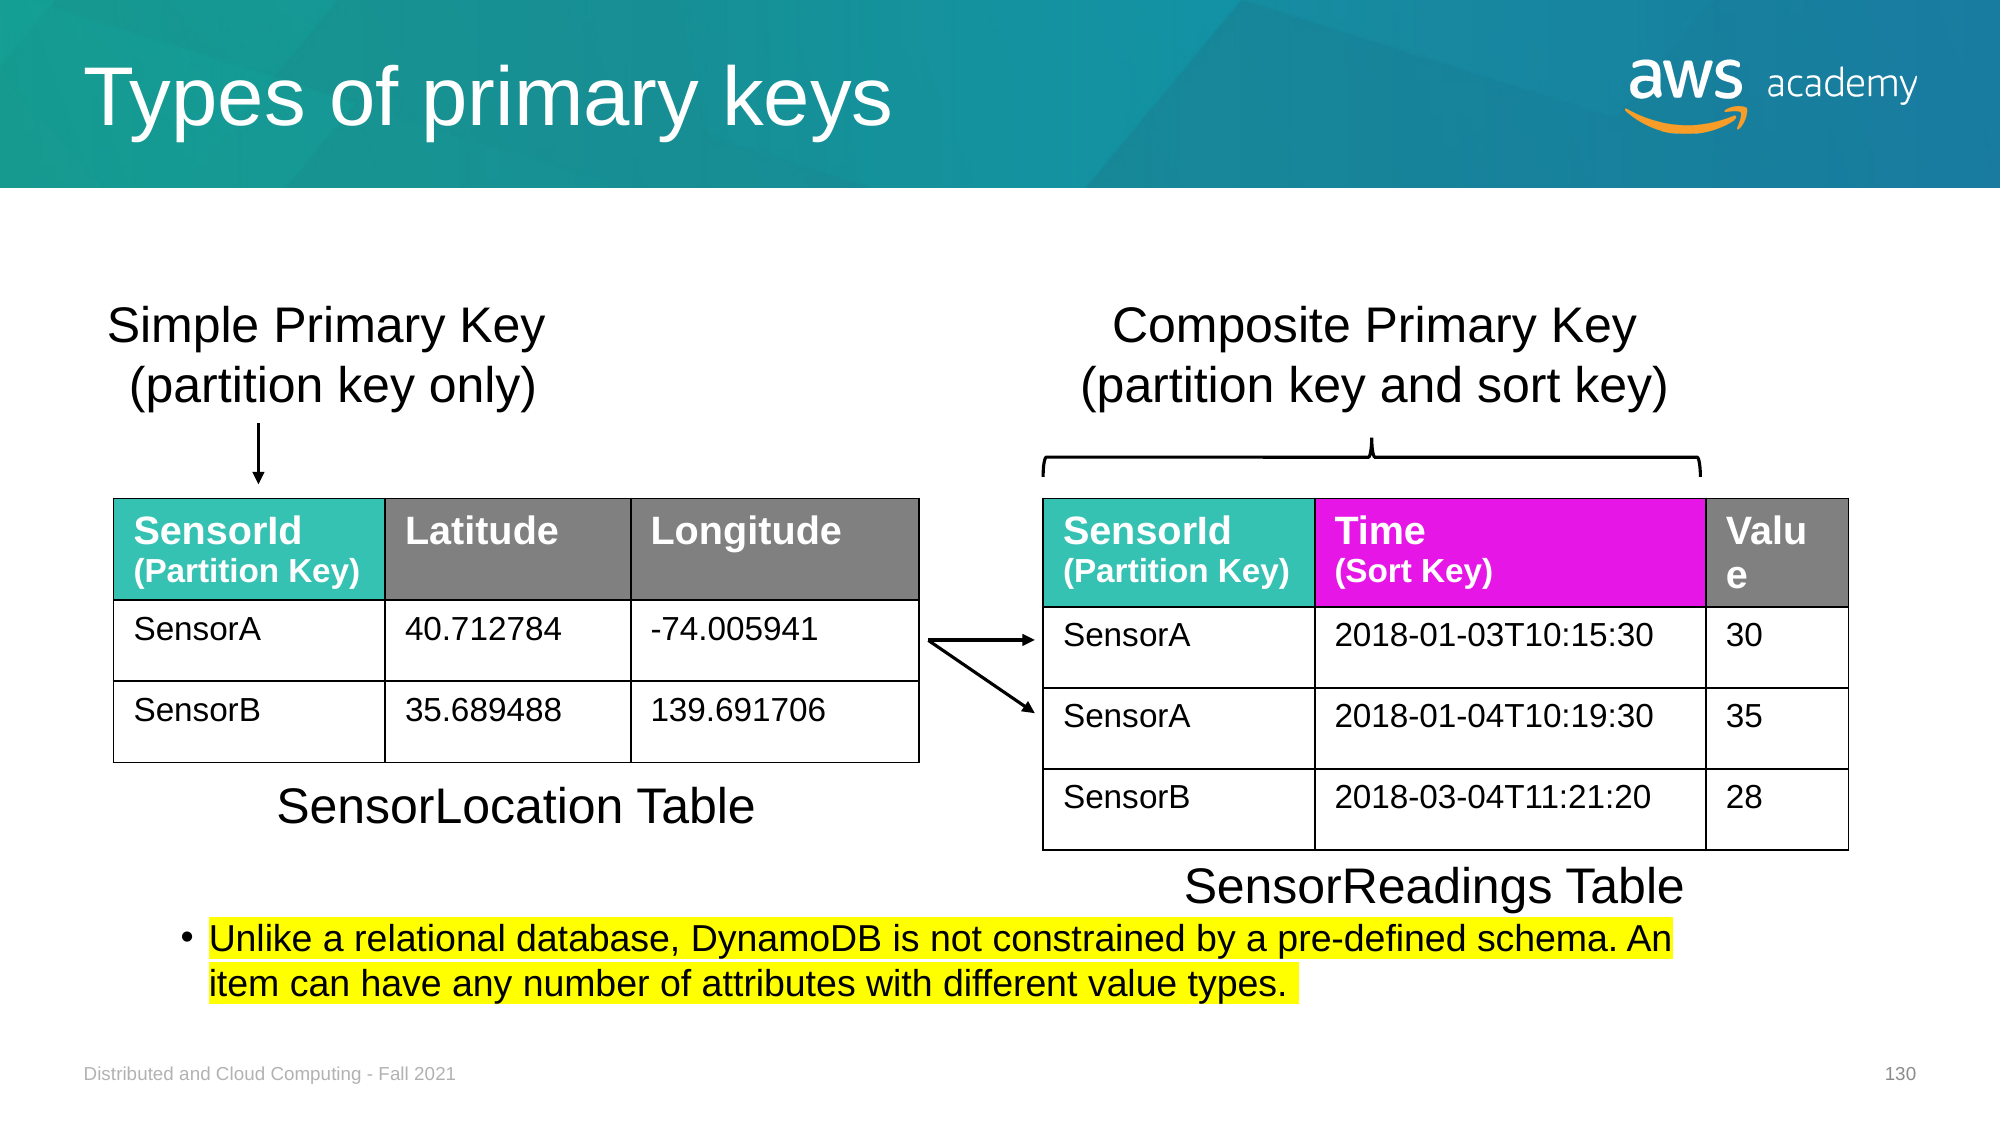

# Types of primary keys

Simple Primary Key
(partition key only)
Composite Primary Key
(partition key and sort key)
| SensorId (Partition Key) | Latitude | Longitude |
| --- | --- | --- |
| SensorA | 40.712784 | -74.005941 |
| SensorB | 35.689488 | 139.691706 |
| SensorId (Partition Key) | Time (Sort Key) | Value |
| --- | --- | --- |
| SensorA | 2018-01-03T10:15:30 | 30 |
| SensorA | 2018-01-04T10:19:30 | 35 |
| SensorB | 2018-03-04T11:21:20 | 28 |
SensorLocation Table
SensorReadings Table
Unlike a relational database, DynamoDB is not constrained by a pre-defined schema. An item can have any number of attributes with different value types.
Distributed and Cloud Computing - Fall 2021
130